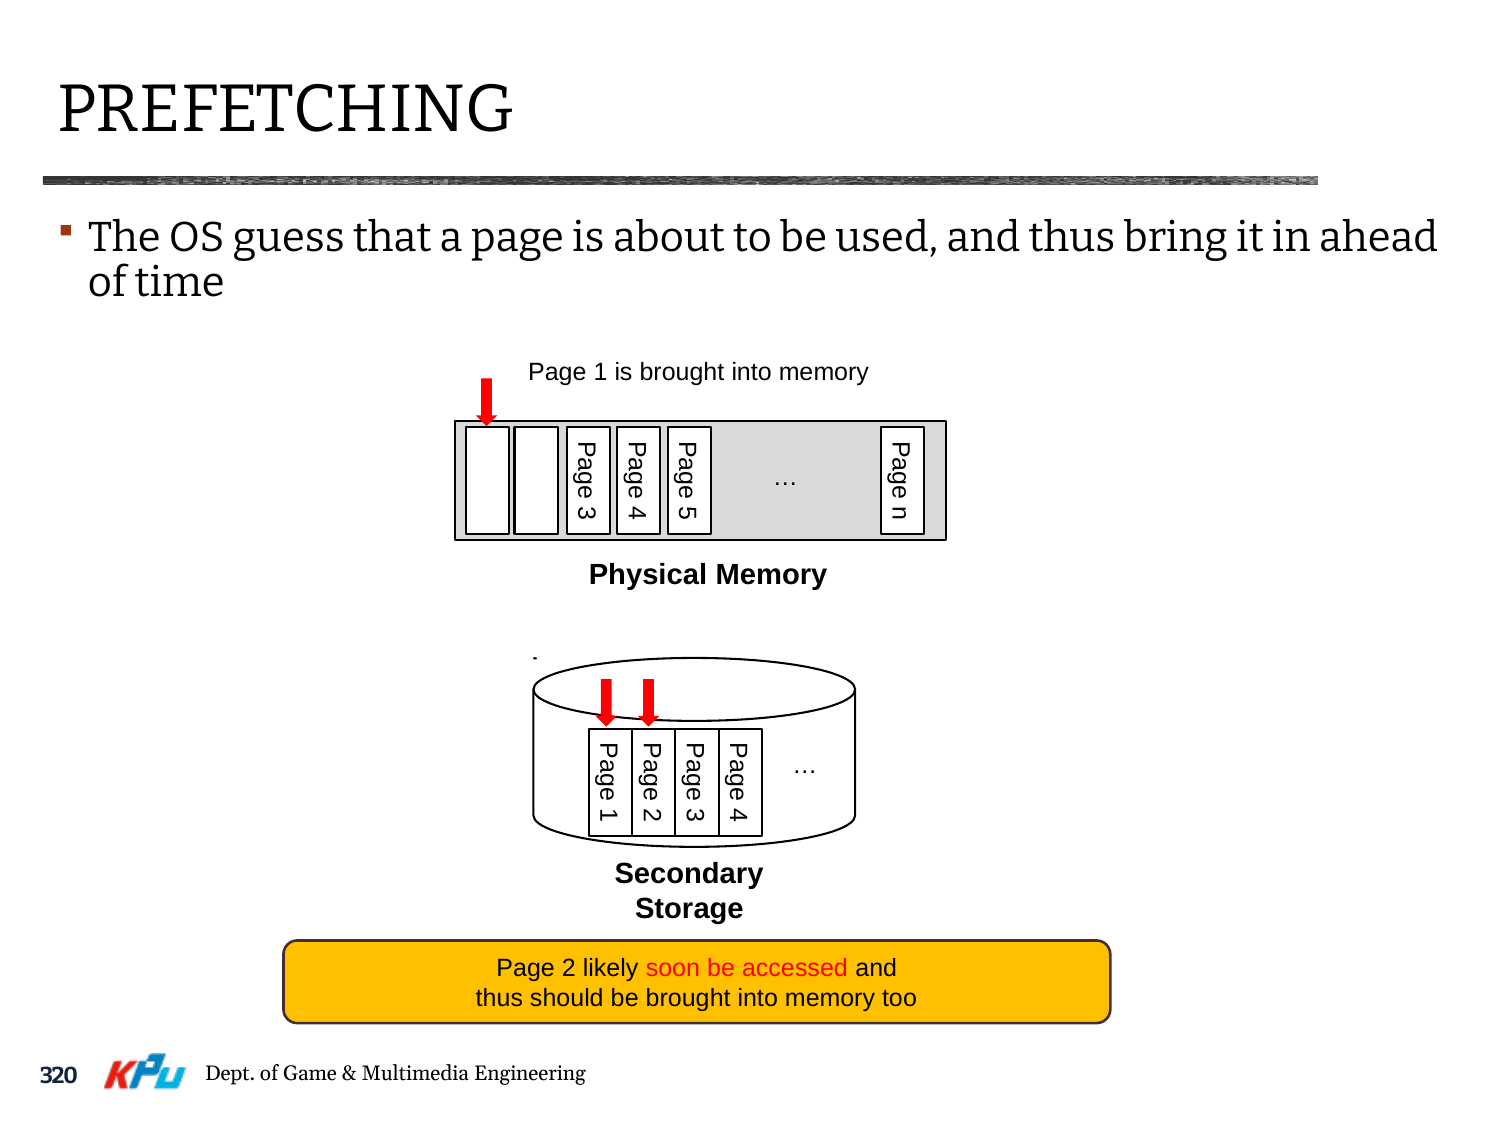

# Prefetching
The OS guess that a page is about to be used, and thus bring it in ahead of time

Page 1 is brought into memory

…

Page 3
Page 4
Page 5
Page n
Physical Memory

…
Page 2
Page 1
Page 3
Page 4
Secondary
Storage
Page 2 likely soon be accessed and
thus should be brought into memory too
Dept. of Game & Multimedia Engineering
320